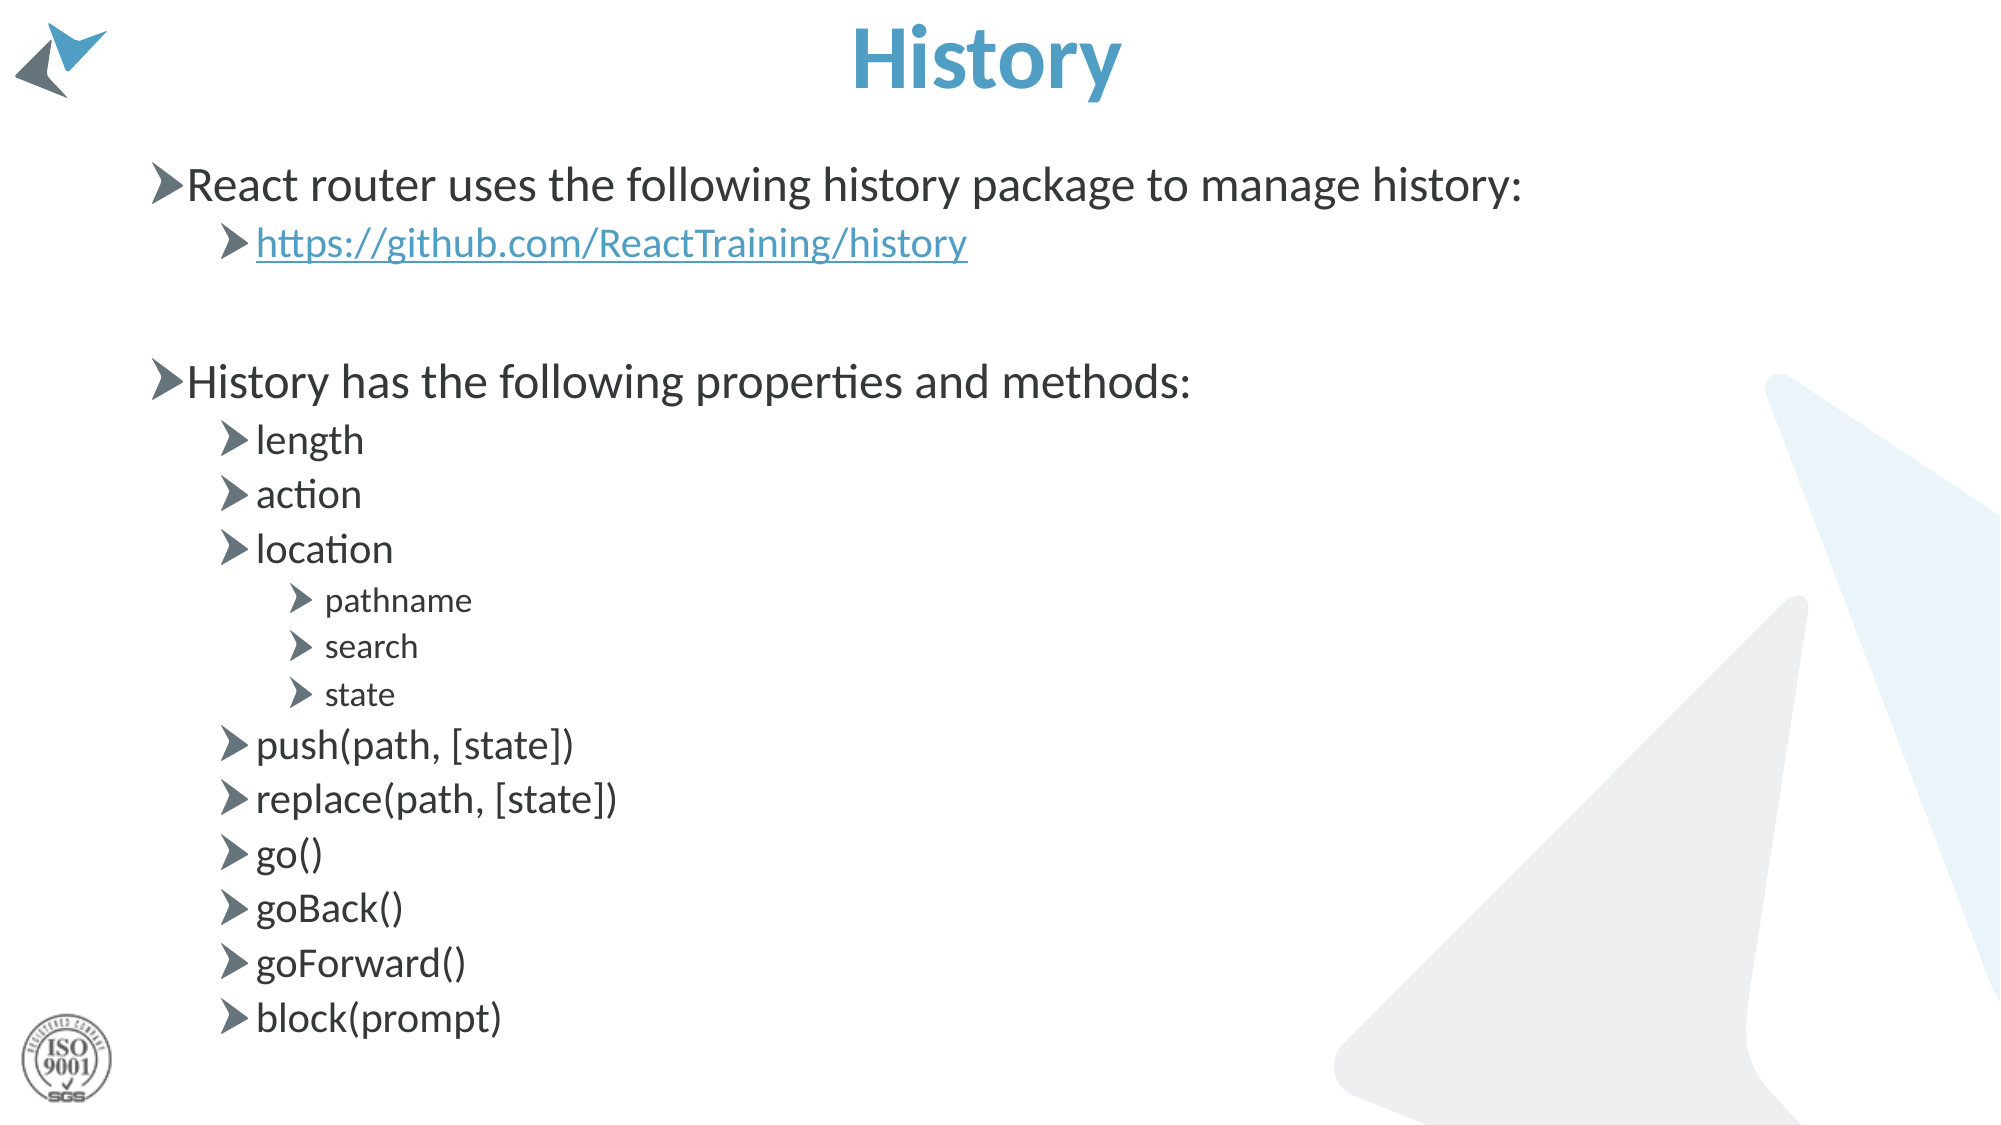

# History
React router uses the following history package to manage history:
https://github.com/ReactTraining/history

History has the following properties and methods:
length
action
location
pathname
search
state
push(path, [state])
replace(path, [state])
go()
goBack()
goForward()
block(prompt)